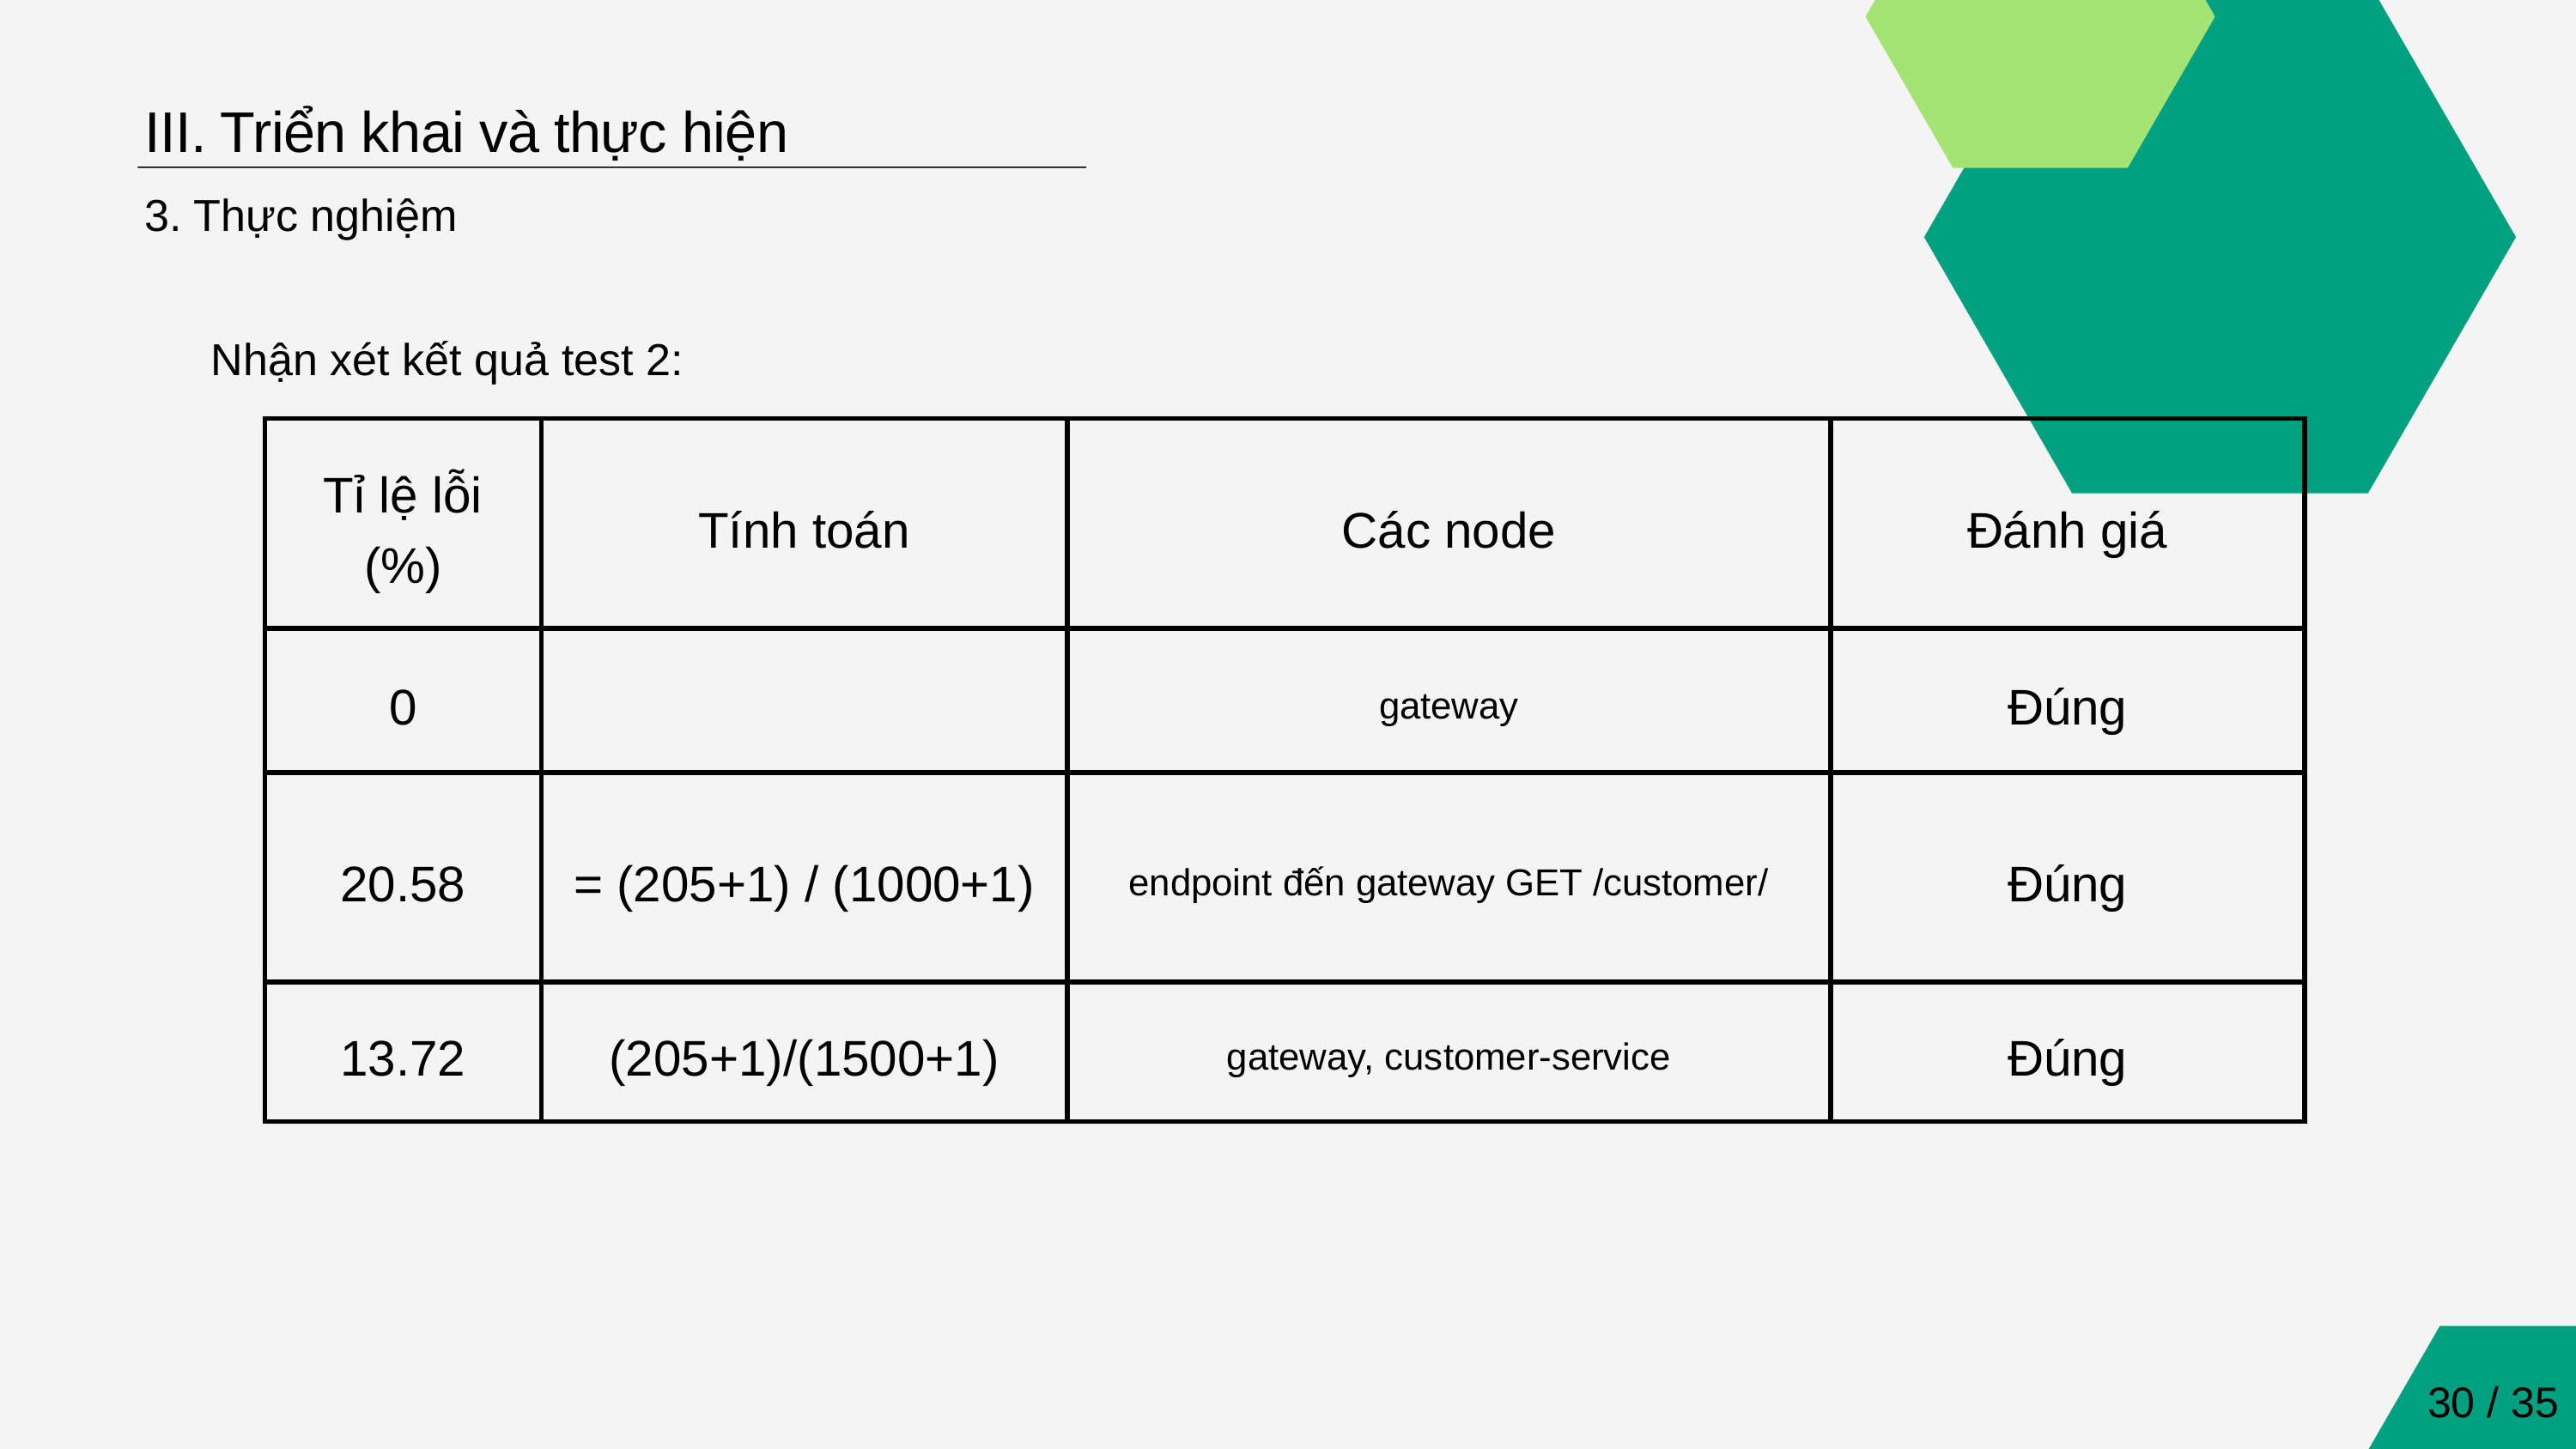

III. Triển khai và thực hiện

3. Thực nghiệm
Nhận xét kết quả test 2:
| Tỉ lệ lỗi (%) | Tính toán | Các node | Đánh giá |
| --- | --- | --- | --- |
| 0 |  | gateway | Đúng |
| 20.58 | = (205+1) / (1000+1) | endpoint đến gateway GET /customer/ | Đúng |
| 13.72 | (205+1)/(1500+1) | gateway, customer-service | Đúng |

30 / 35